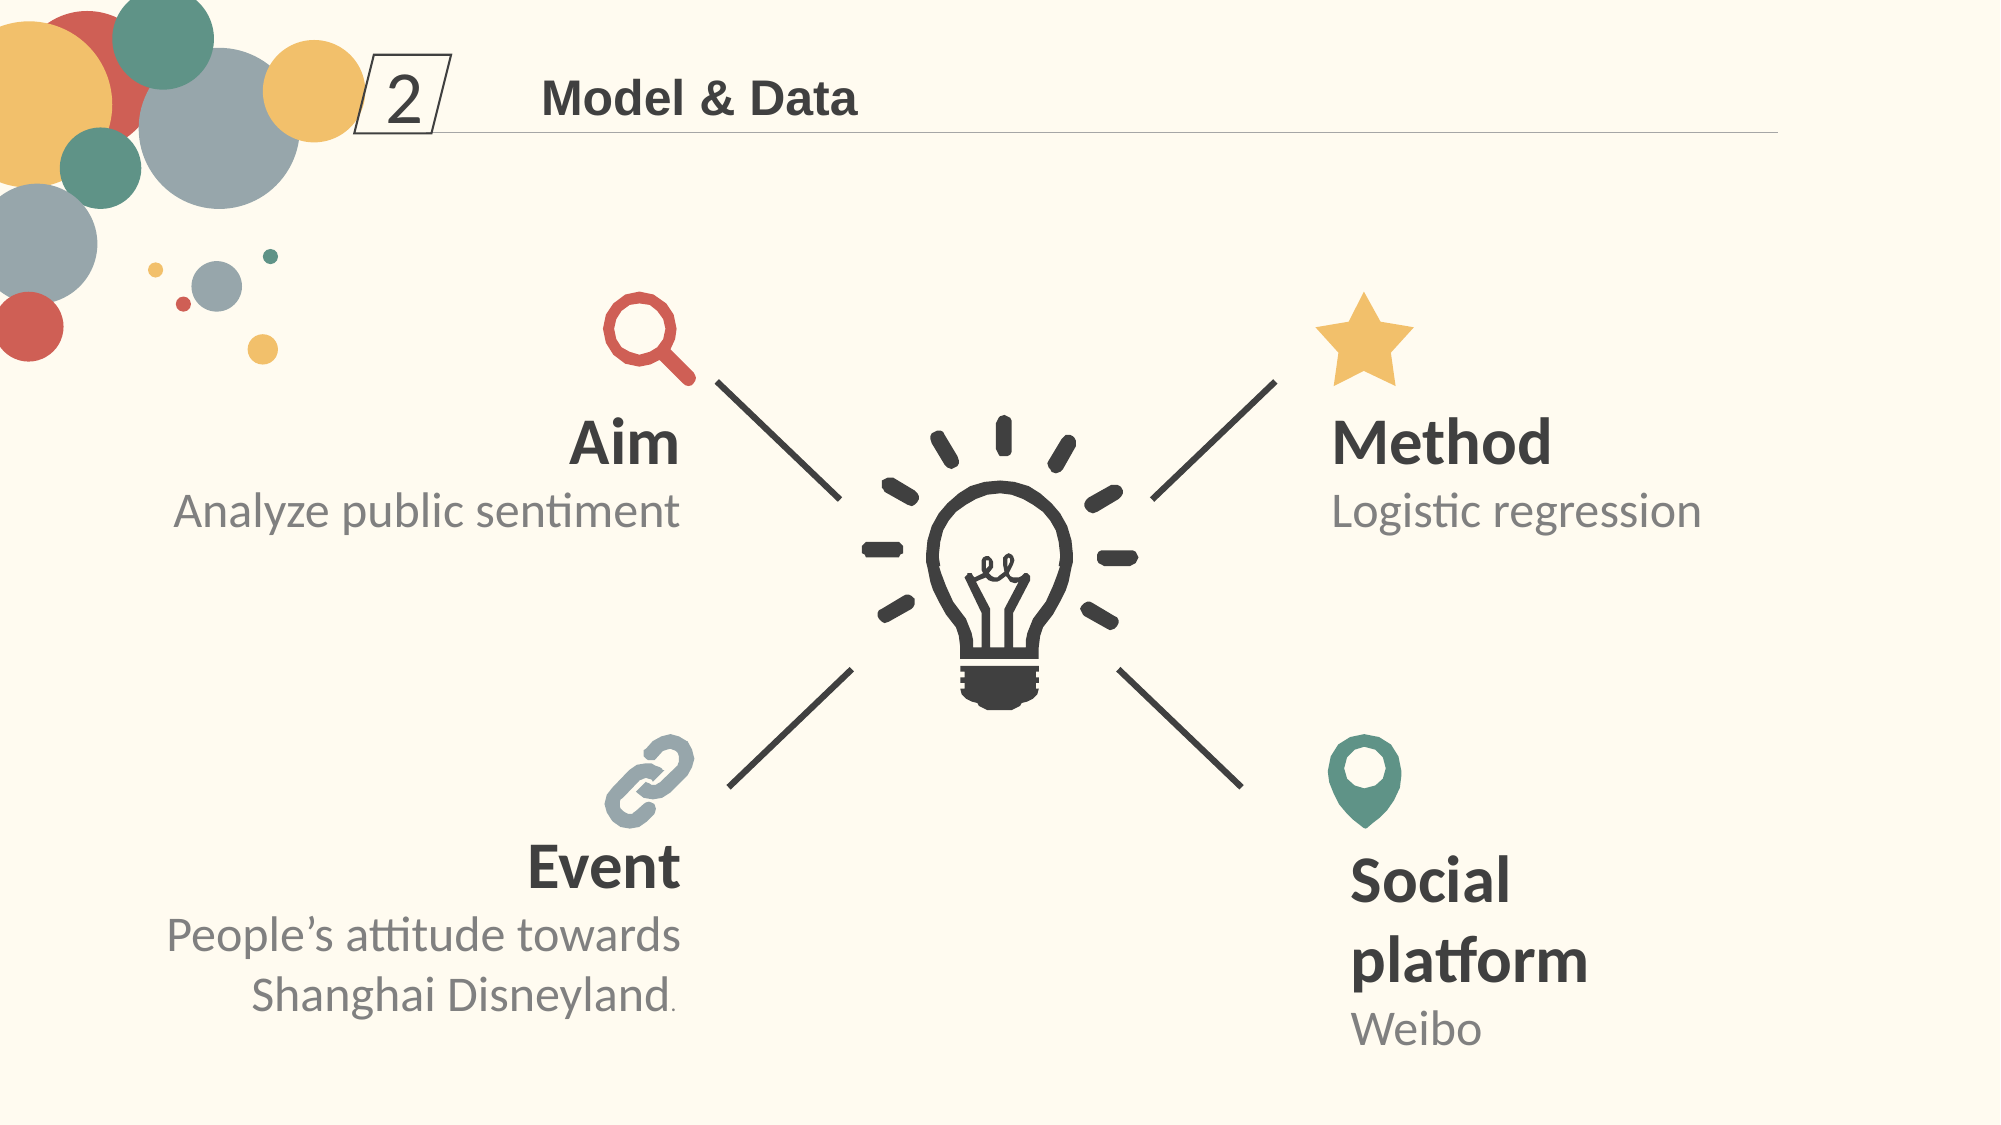

2
Model & Data

Method
Logistic regression
Aim
Analyze public sentiment

Event
People’s attitude towards Shanghai Disneyland.
Social platform
Weibo